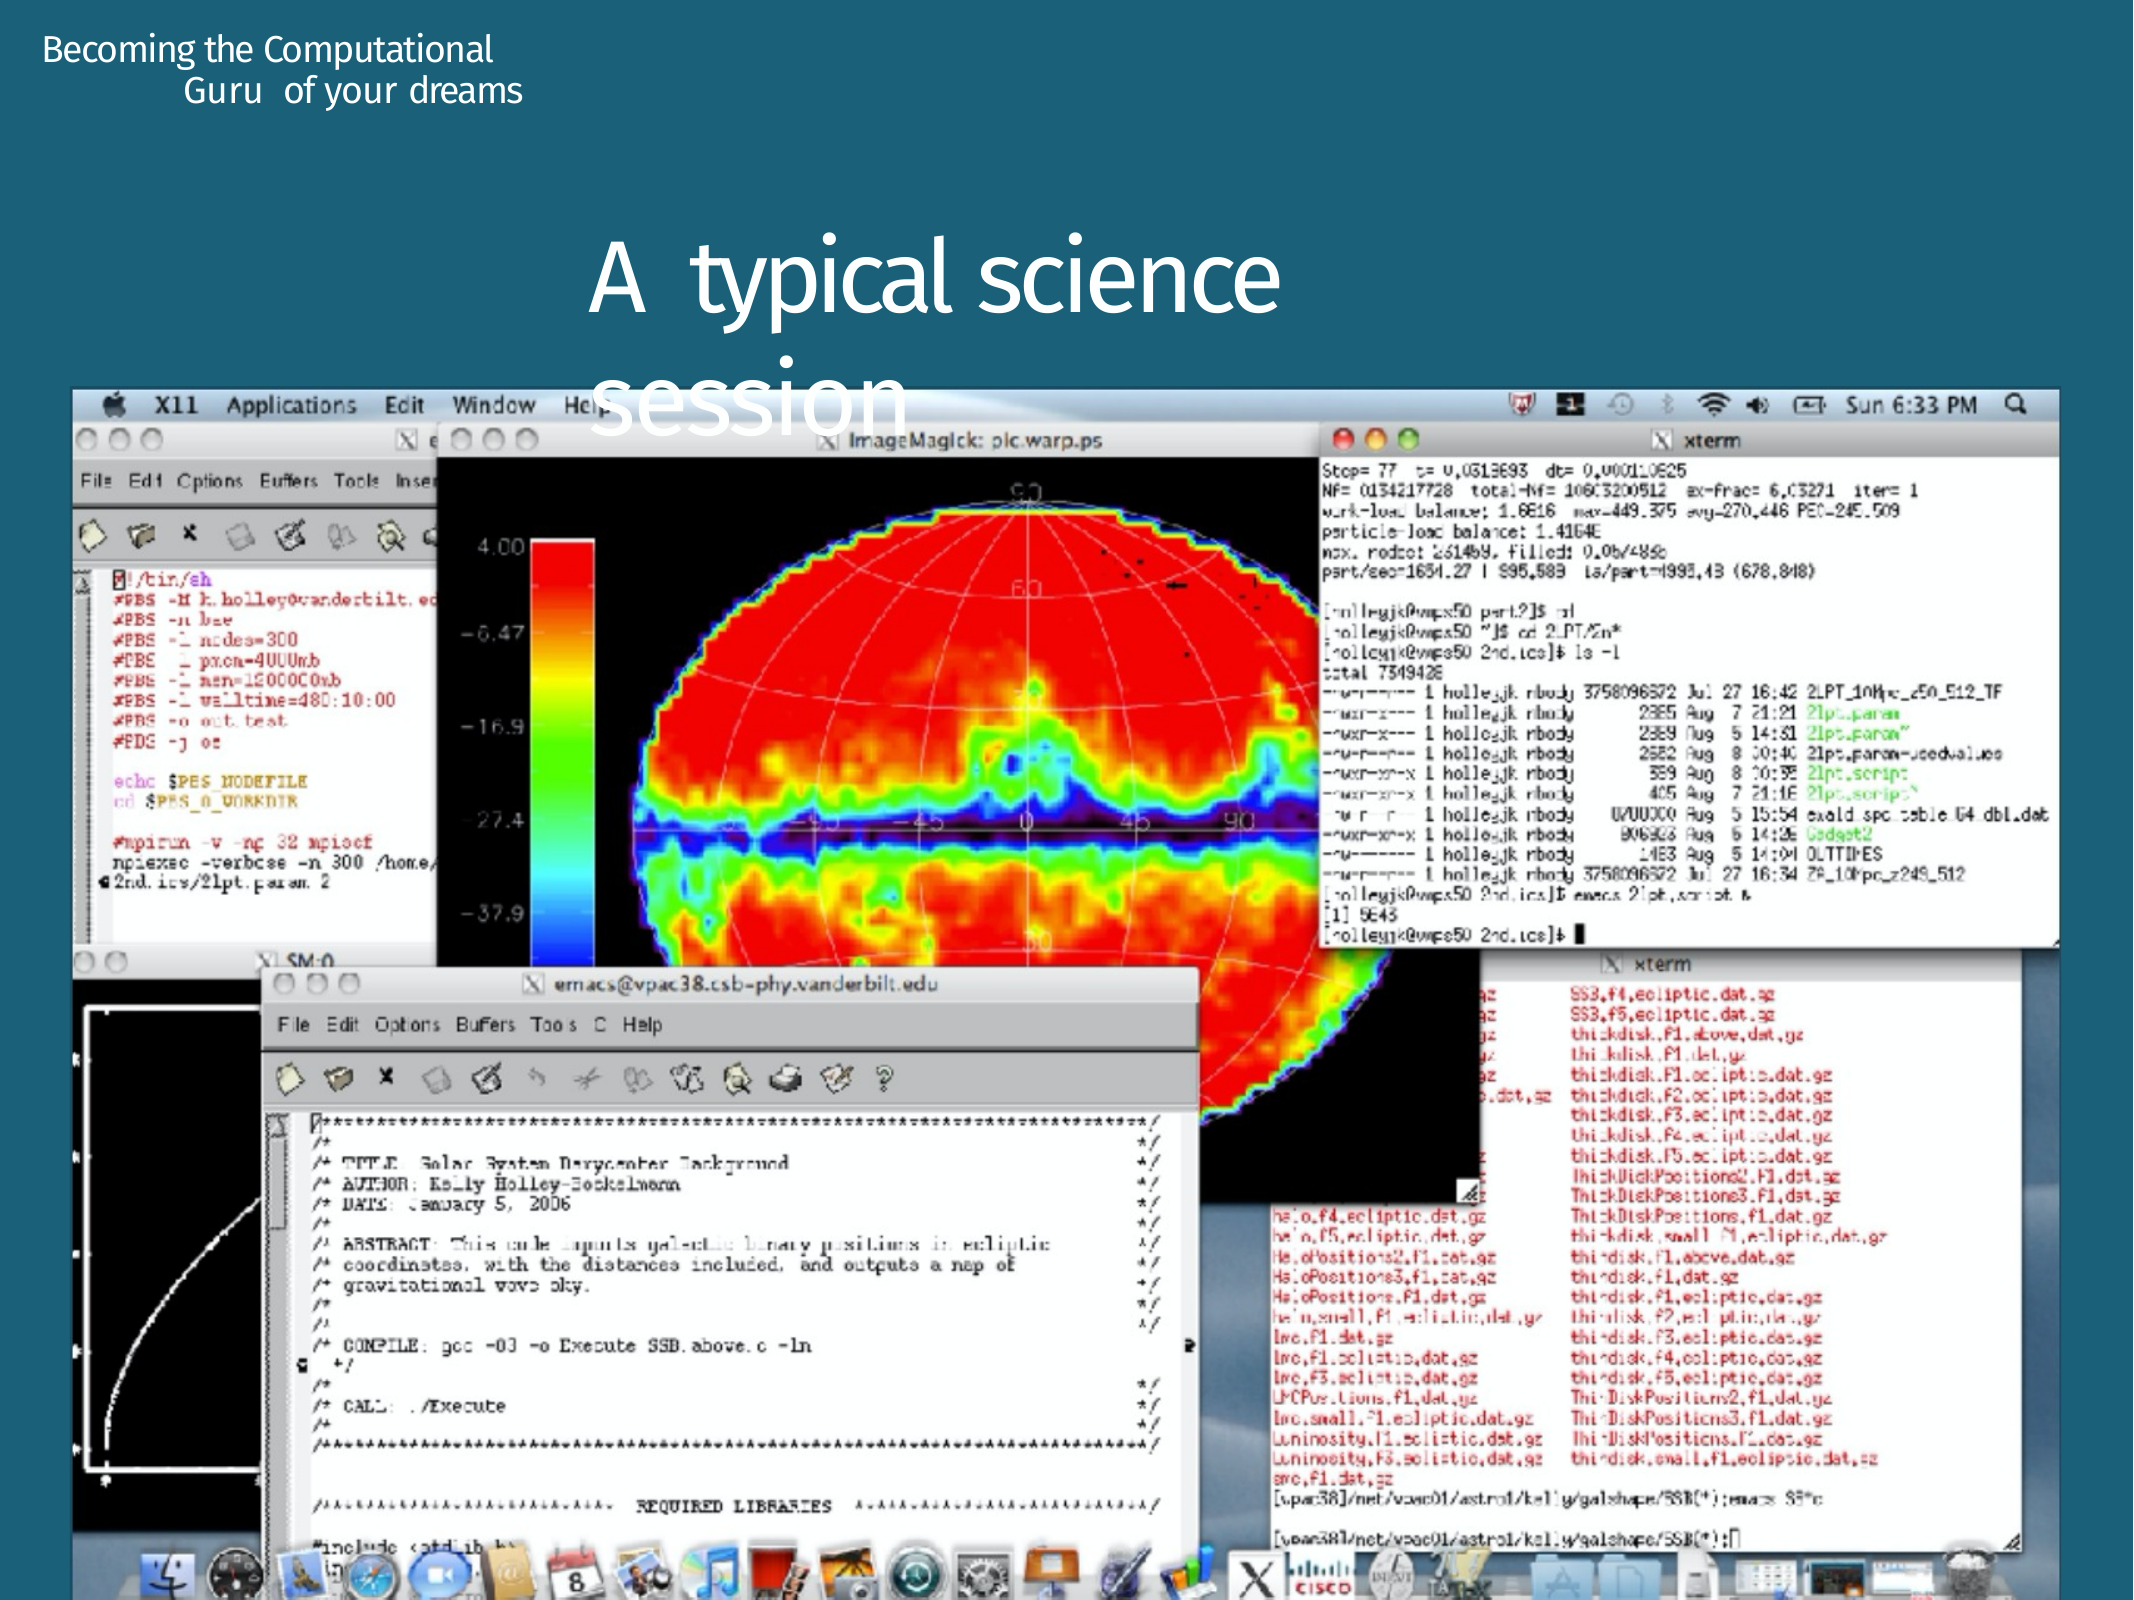

Becoming the Computational Guru  of your dreams
A typical science session